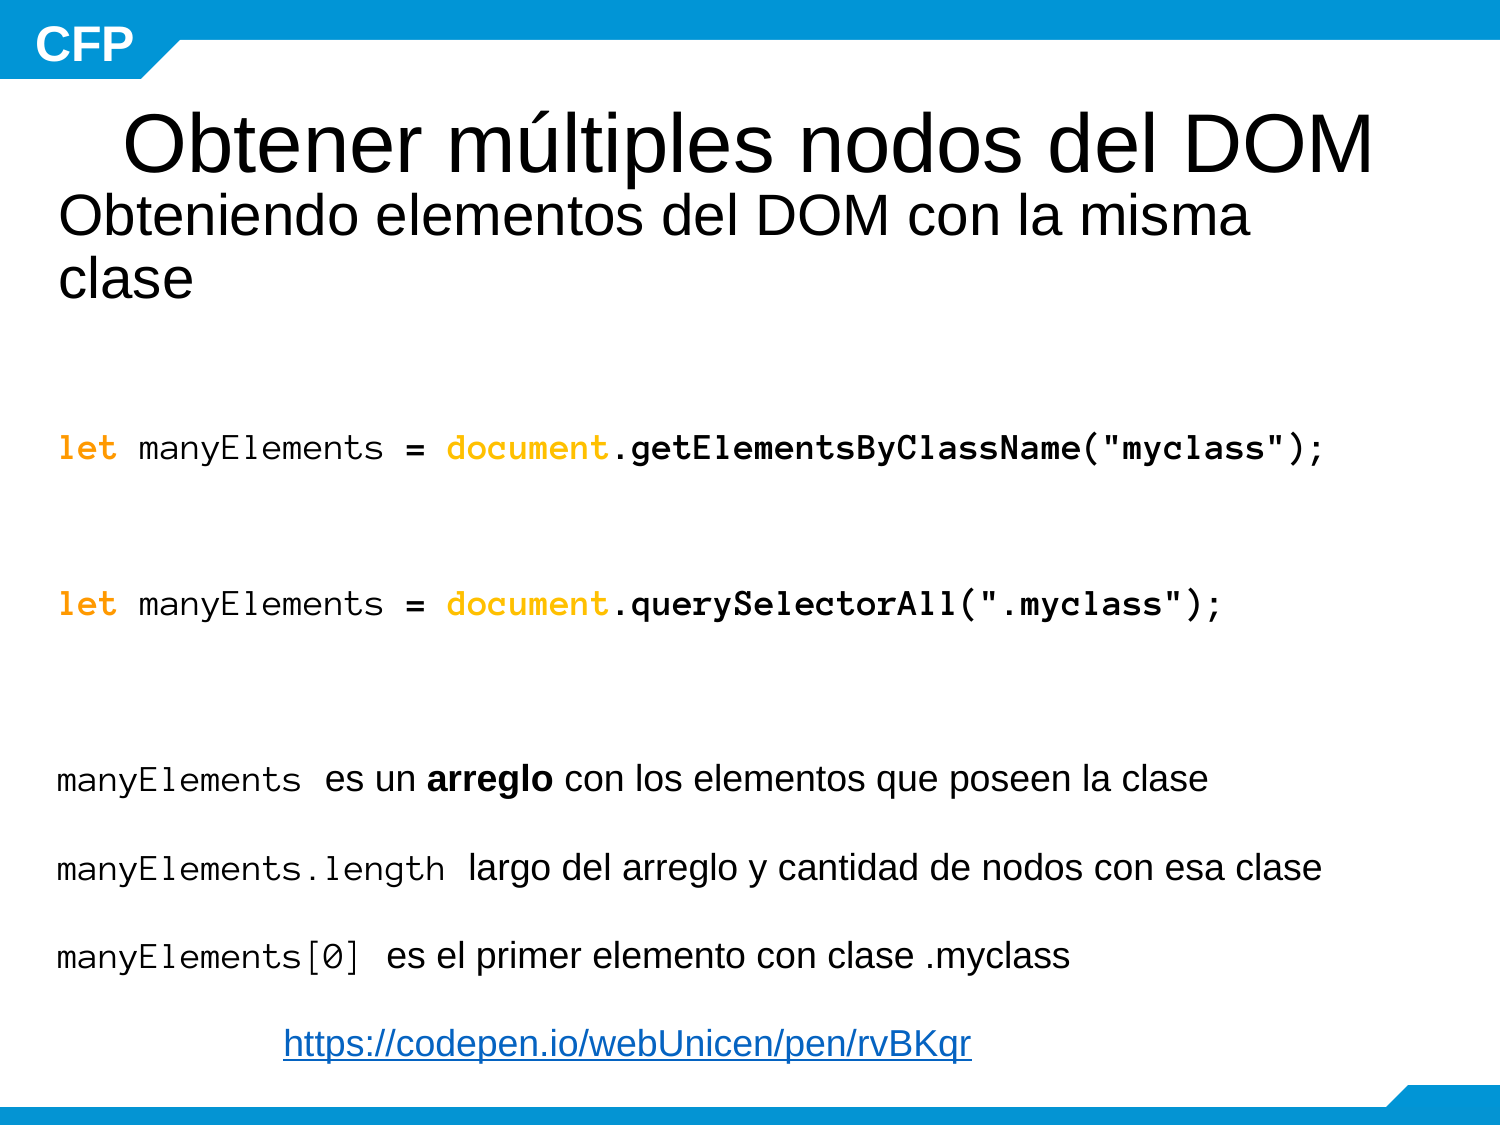

# Obtener múltiples nodos del DOM
Obteniendo elementos del DOM con la misma clase

let manyElements = document.getElementsByClassName("myclass");
let manyElements = document.querySelectorAll(".myclass");

manyElements es un arreglo con los elementos que poseen la clase
manyElements.length largo del arreglo y cantidad de nodos con esa clase
manyElements[0] es el primer elemento con clase .myclass
https://codepen.io/webUnicen/pen/rvBKqr